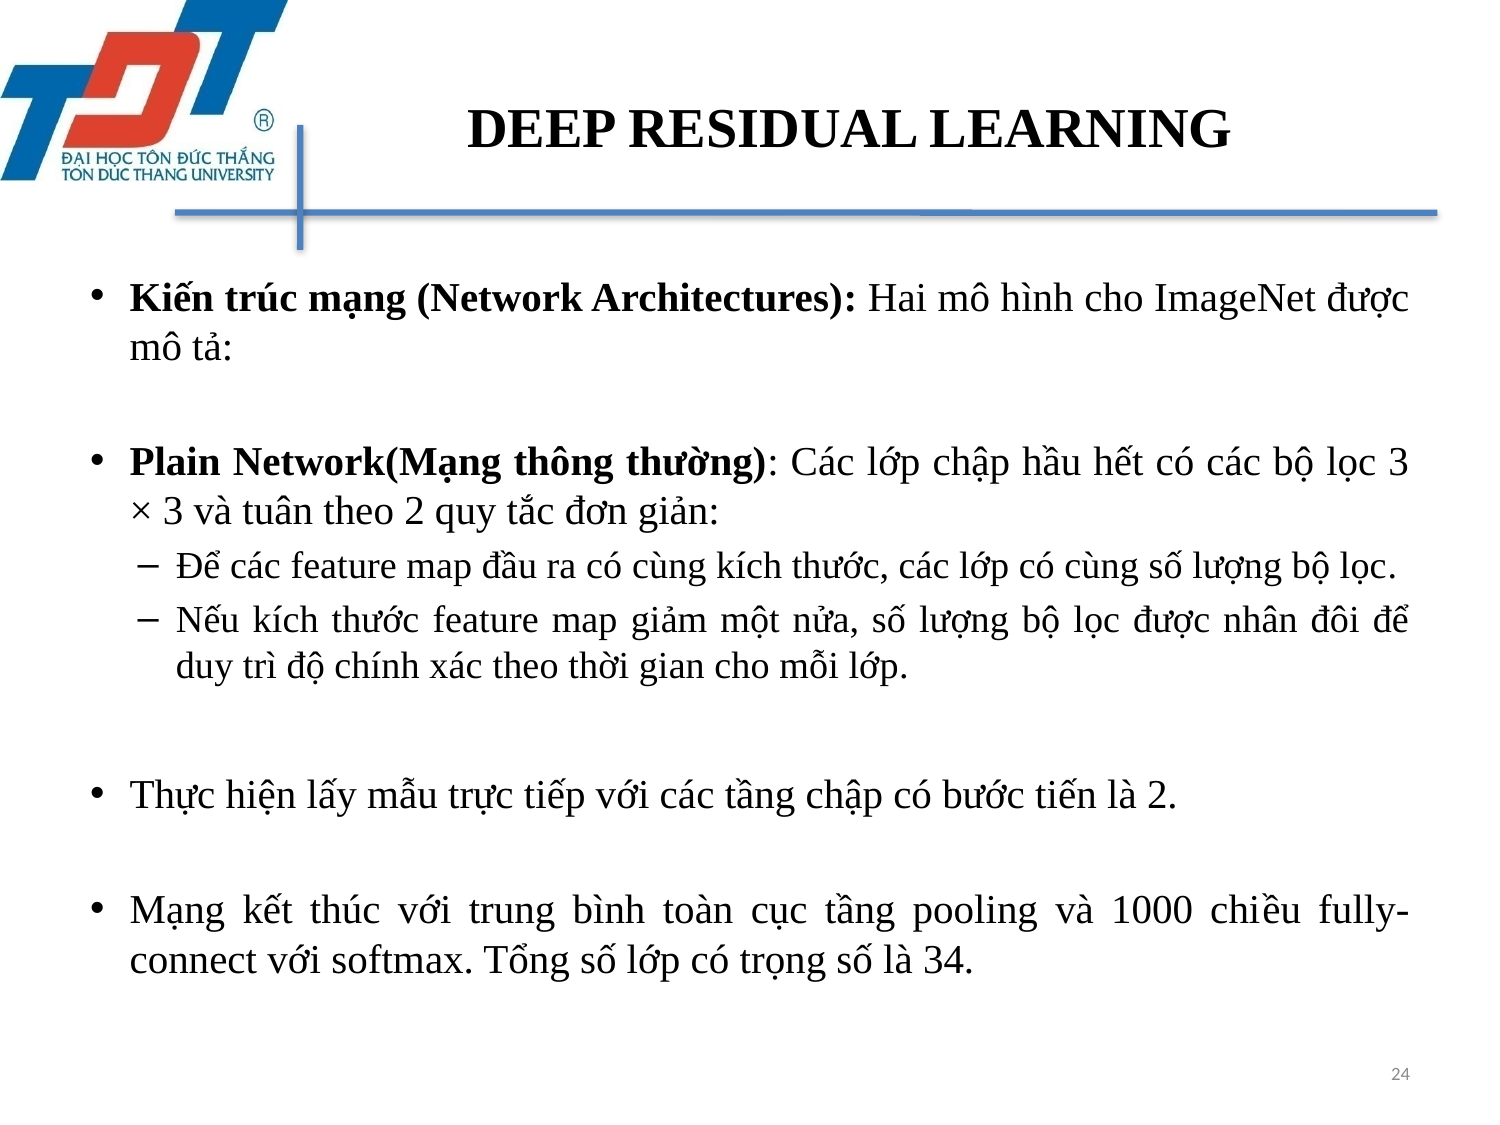

# DEEP RESIDUAL LEARNING
Kiến trúc mạng (Network Architectures): Hai mô hình cho ImageNet được mô tả:

Plain Network(Mạng thông thường): Các lớp chập hầu hết có các bộ lọc 3 × 3 và tuân theo 2 quy tắc đơn giản:
Để các feature map đầu ra có cùng kích thước, các lớp có cùng số lượng bộ lọc.
Nếu kích thước feature map giảm một nửa, số lượng bộ lọc được nhân đôi để duy trì độ chính xác theo thời gian cho mỗi lớp.

Thực hiện lấy mẫu trực tiếp với các tầng chập có bước tiến là 2.

Mạng kết thúc với trung bình toàn cục tầng pooling và 1000 chiều fully-connect với softmax. Tổng số lớp có trọng số là 34.
24